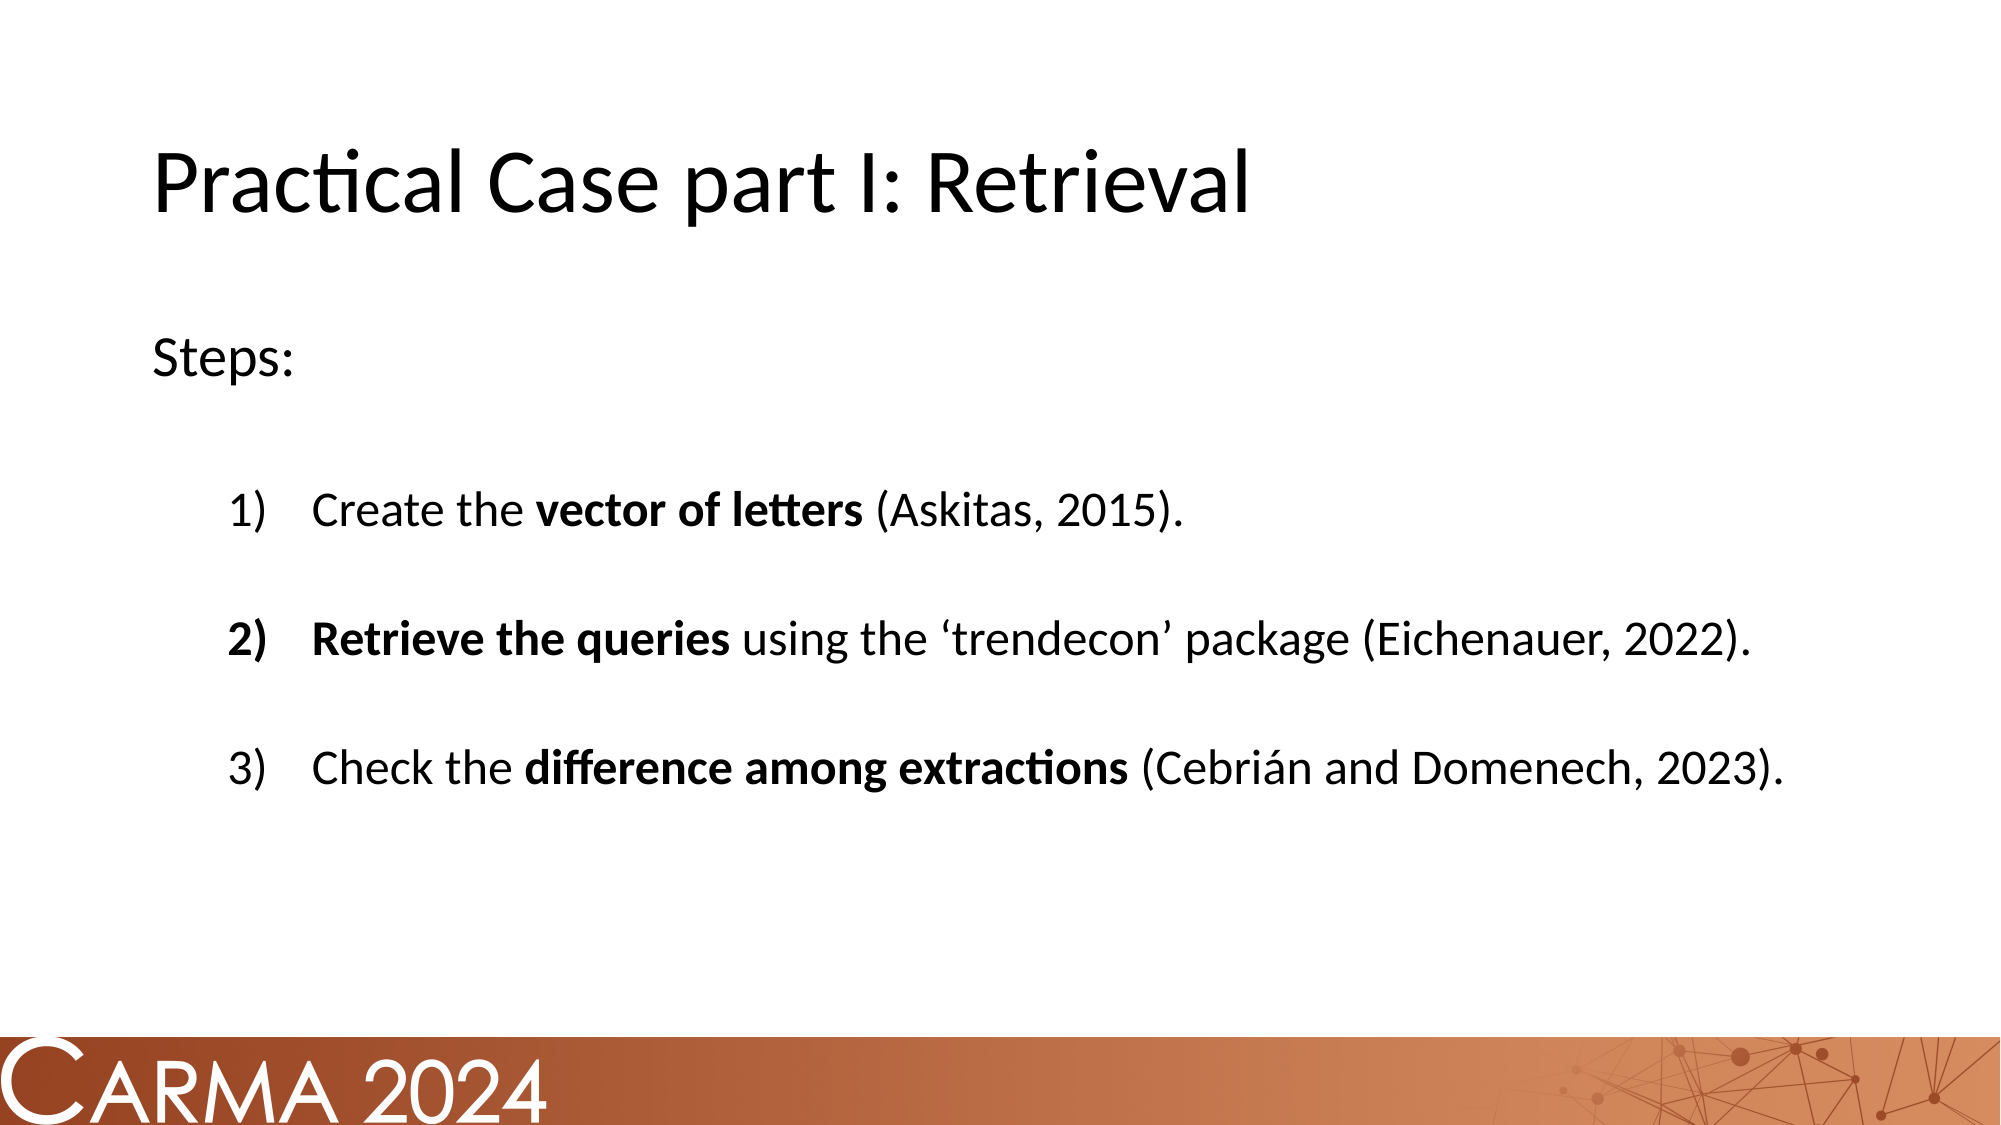

# Practical Case part I: Retrieval
Steps:

Create the vector of letters (Askitas, 2015).

Retrieve the queries using the ‘trendecon’ package (Eichenauer, 2022).

Check the difference among extractions (Cebrián and Domenech, 2023).